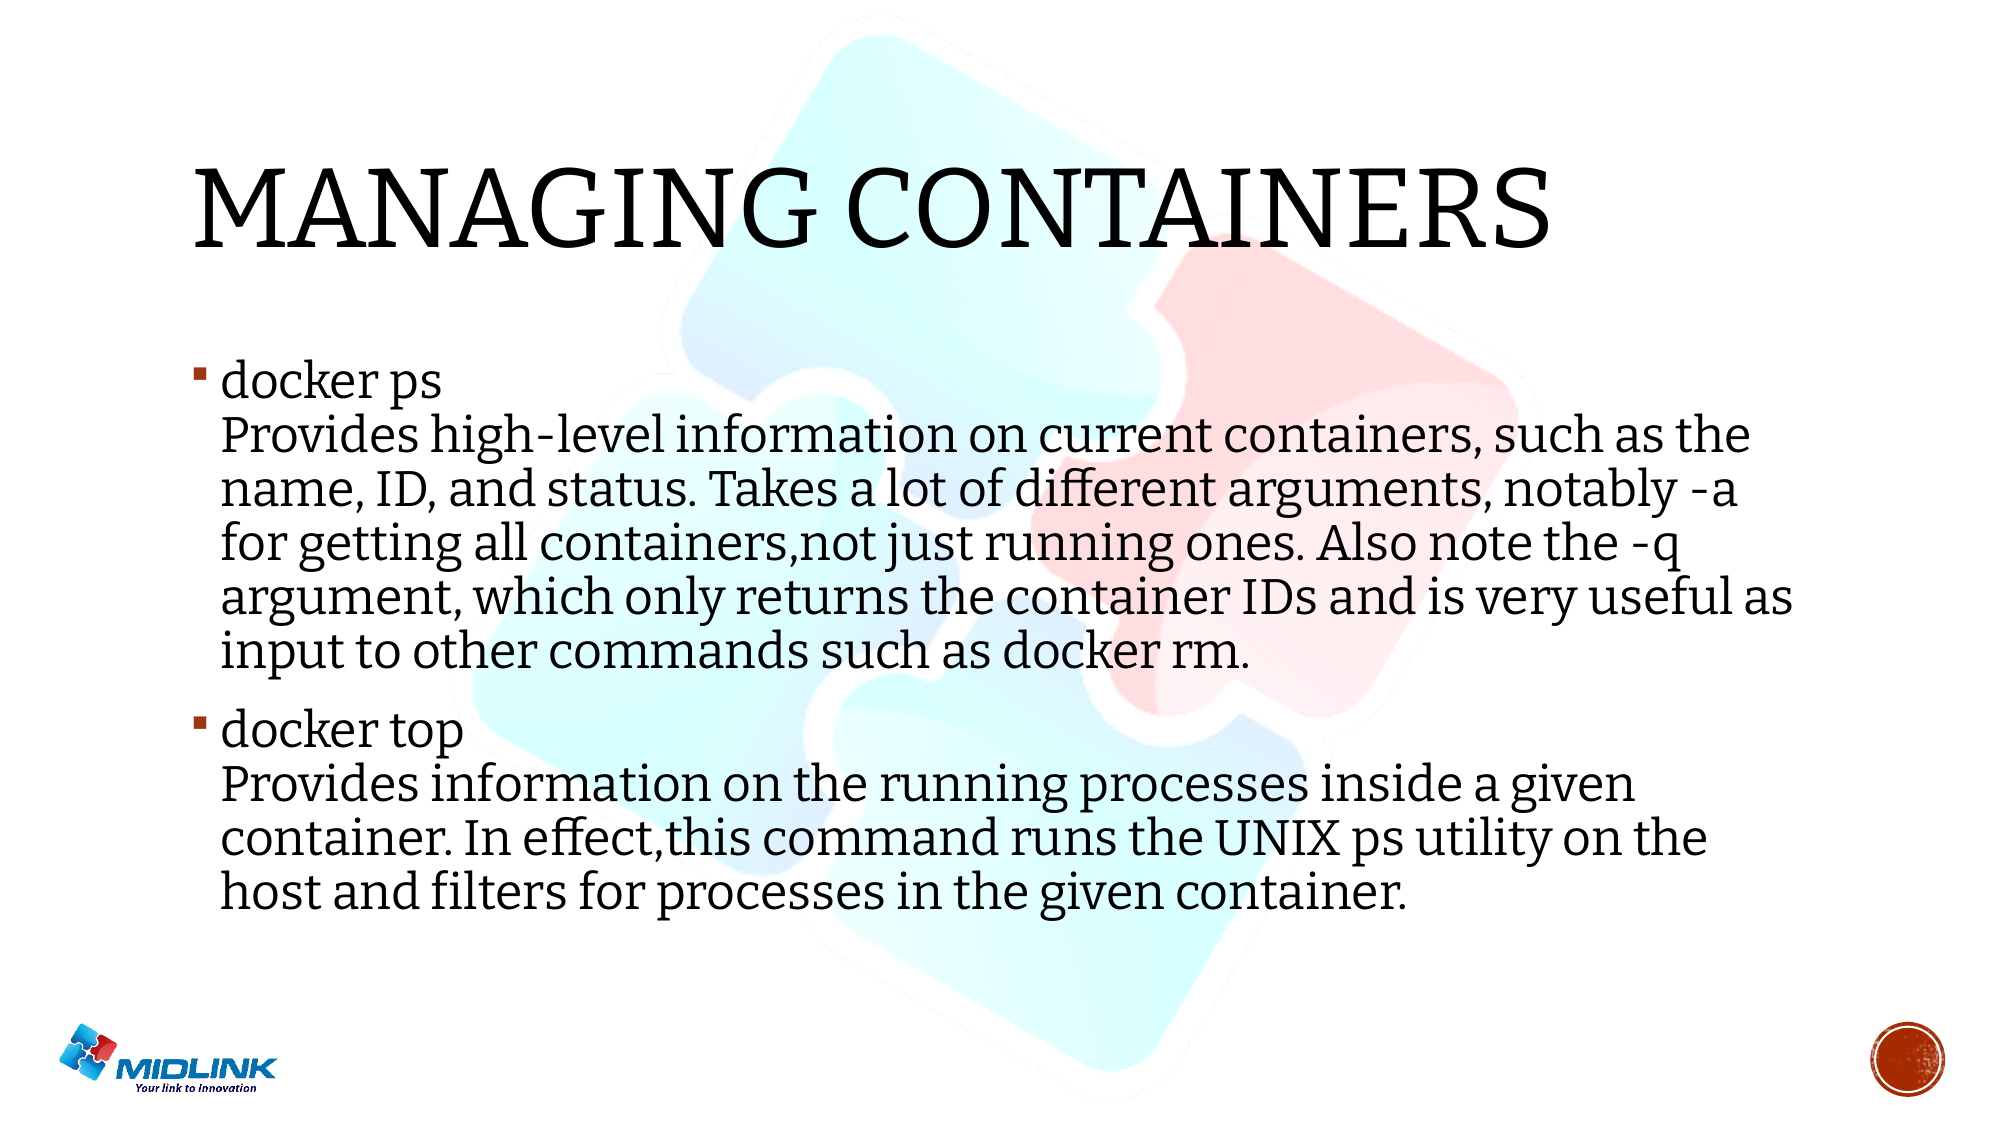

# Managing containers
docker ps
Provides high-level information on current containers, such as the name, ID, and status. Takes a lot of different arguments, notably -a for getting all containers,not just running ones. Also note the -q argument, which only returns the container IDs and is very useful as input to other commands such as docker rm.
docker top
Provides information on the running processes inside a given container. In effect,this command runs the UNIX ps utility on the host and filters for processes in the given container.